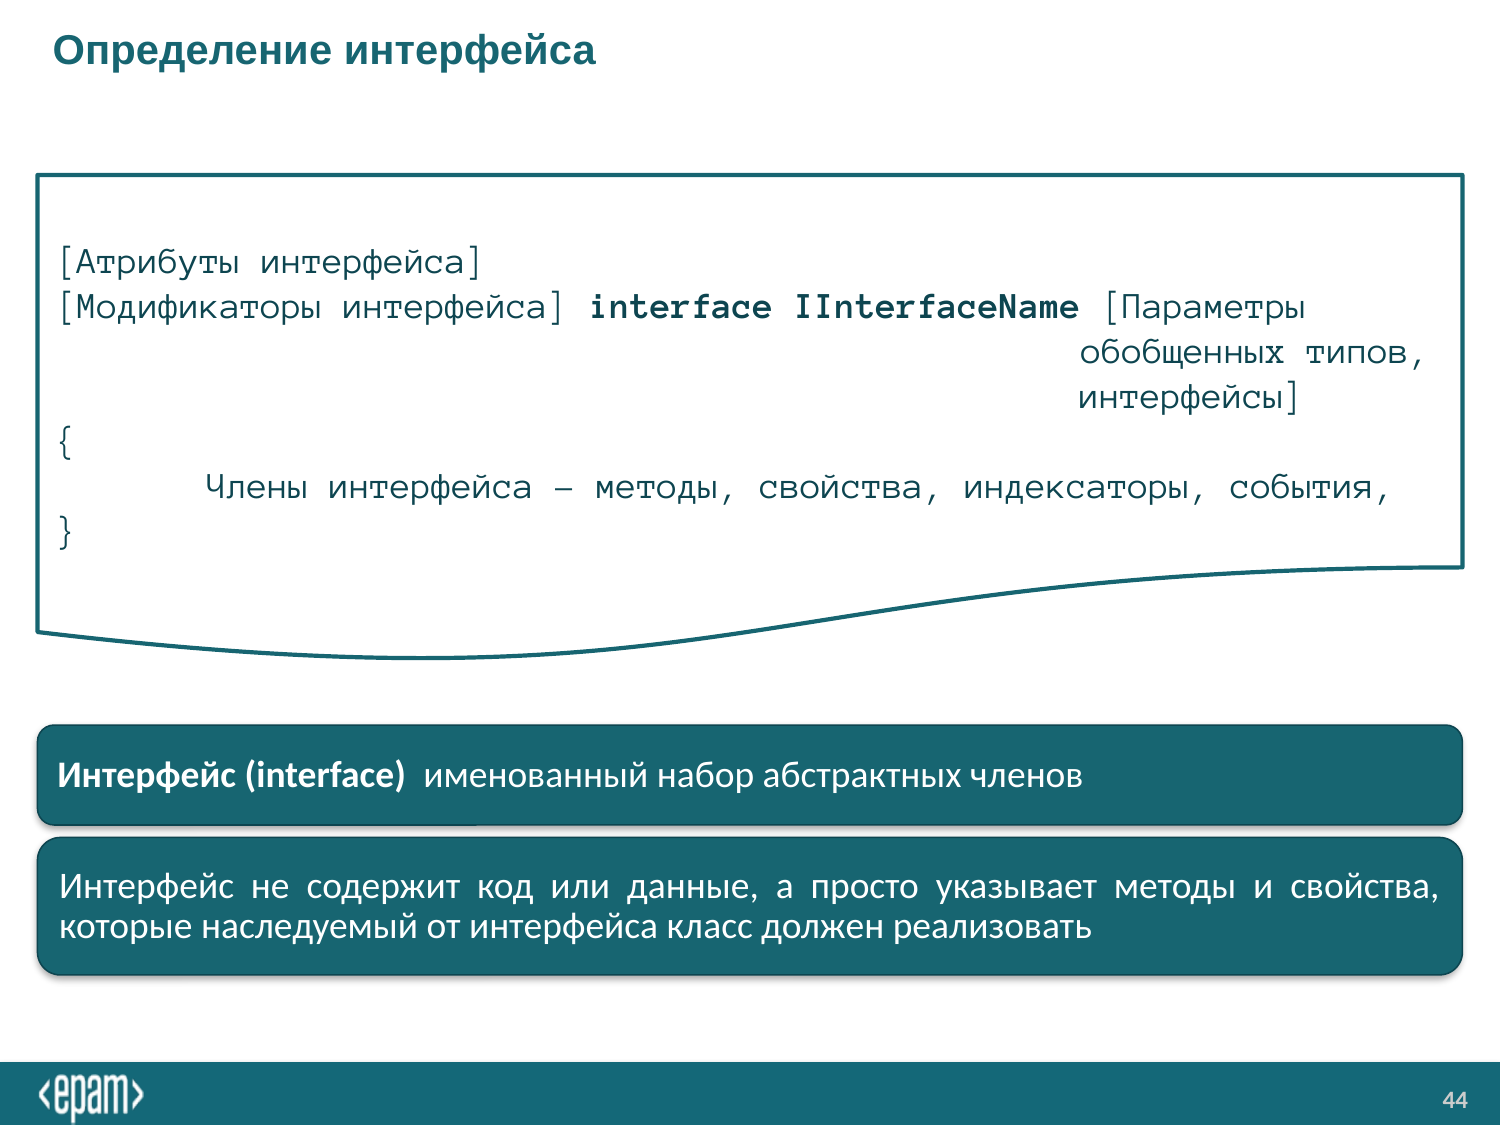

# Определение интерфейса

[Атрибуты интерфейса]
[Mодификаторы интерфейса] interface IInterfaceName [Параметры
                                                  обобщенных типов, 						      интерфейсы]
{
    	Члены интерфейса – методы, свойства, индексаторы, события,
}
Интерфейс (interface)  именованный набор абстрактных членов
Интерфейс не содержит код или данные, а просто указывает методы и свойства, которые наследуемый от интерфейса класс должен реализовать